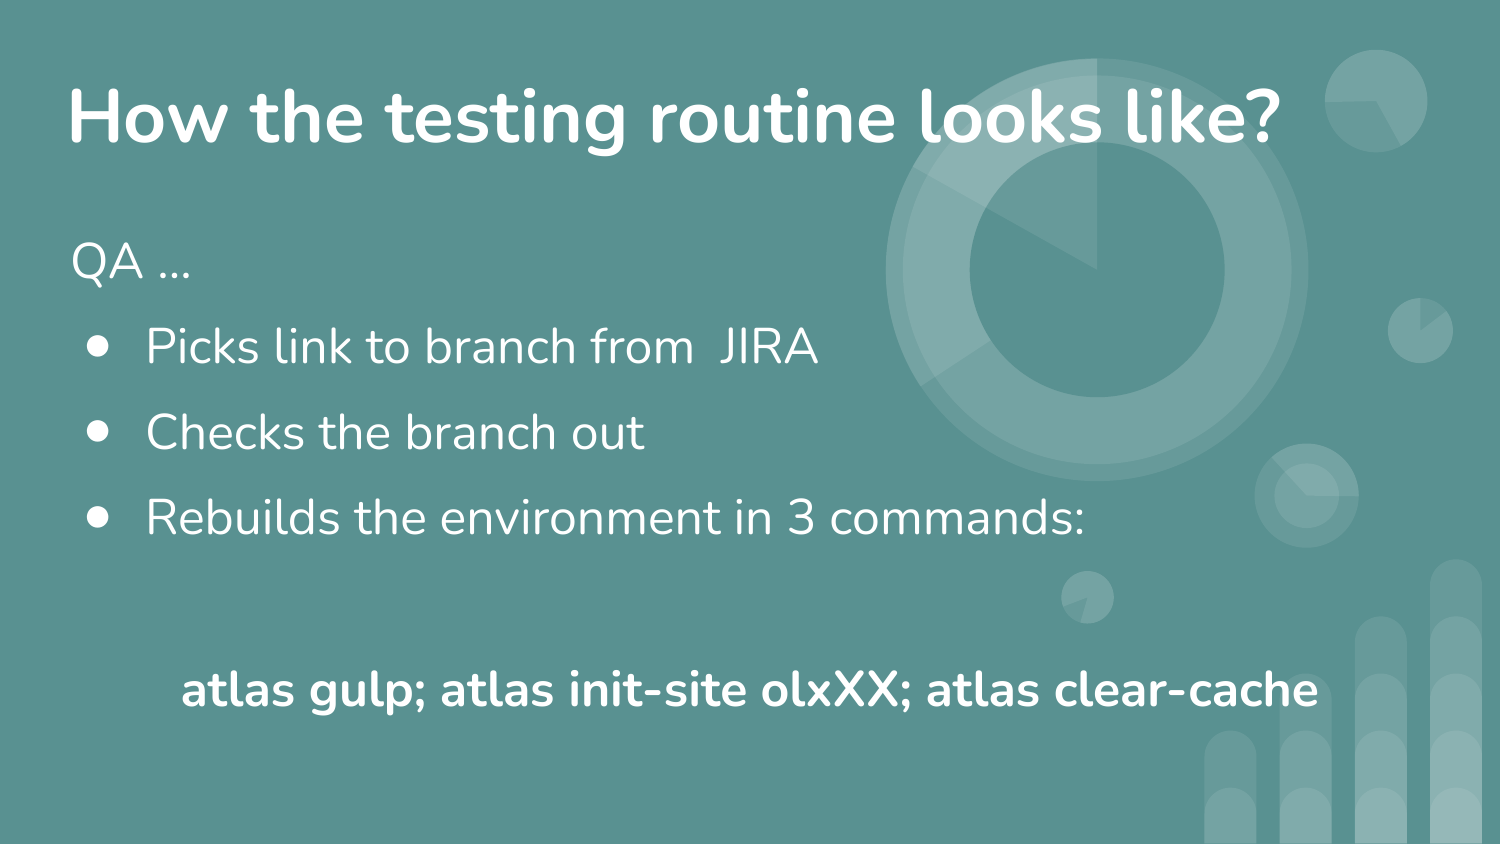

# How the testing routine looks like?
QA ...
Picks link to branch from  JIRA
Checks the branch out
Rebuilds the environment in 3 commands:

atlas gulp; atlas init-site olxXX; atlas clear-cache